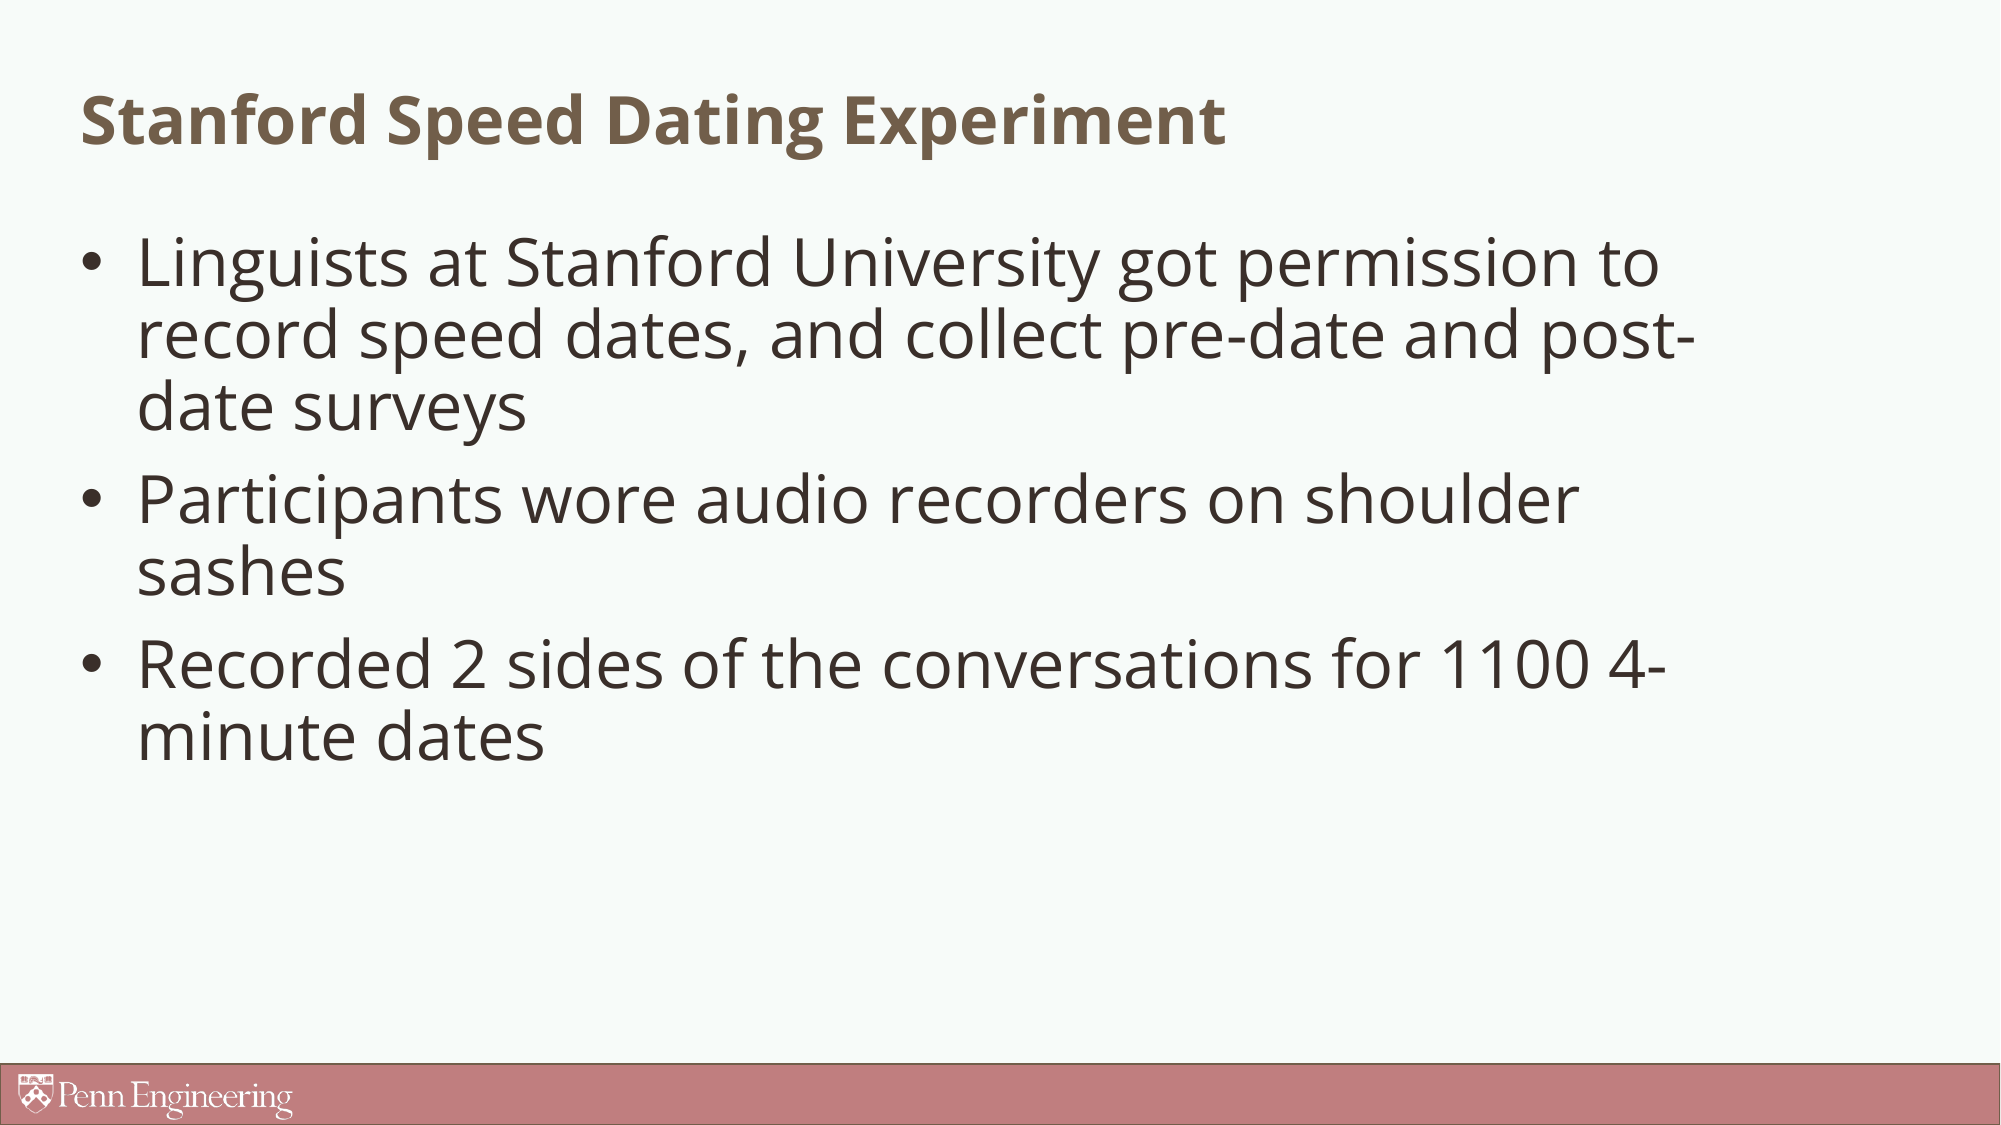

# Stanford Speed Dating Experiment
Linguists at Stanford University got permission to record speed dates, and collect pre-date and post-date surveys
Participants wore audio recorders on shoulder sashes
Recorded 2 sides of the conversations for 1100 4-minute dates